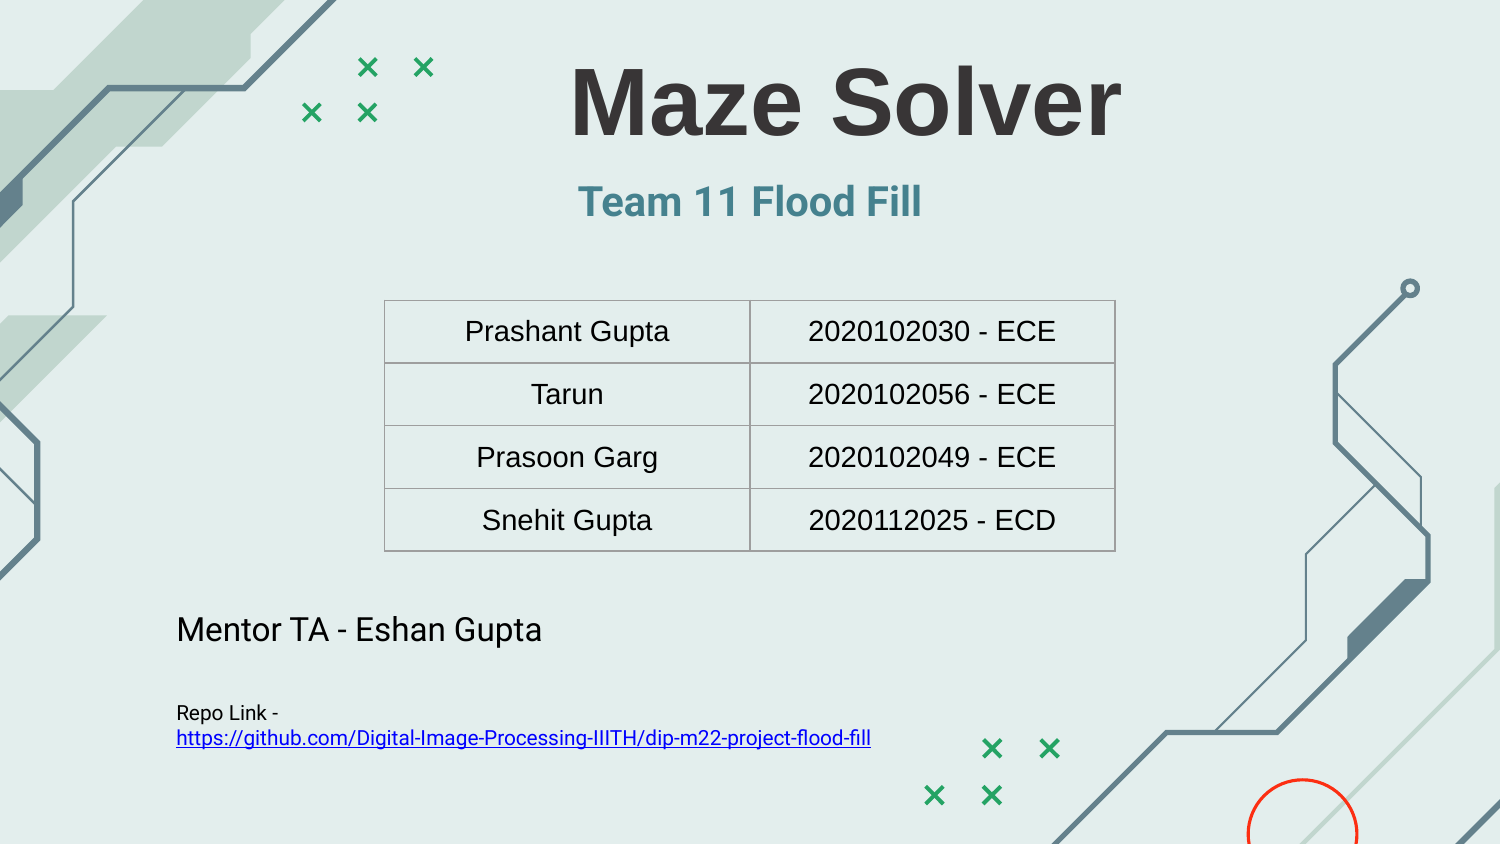

# Maze Solver

Team 11 Flood Fill

| Prashant Gupta | 2020102030 - ECE |
| --- | --- |
| Tarun | 2020102056 - ECE |
| Prasoon Garg | 2020102049 - ECE |
| Snehit Gupta | 2020112025 - ECD |

Mentor TA - Eshan Gupta
Repo Link - https://github.com/Digital-Image-Processing-IIITH/dip-m22-project-flood-fill